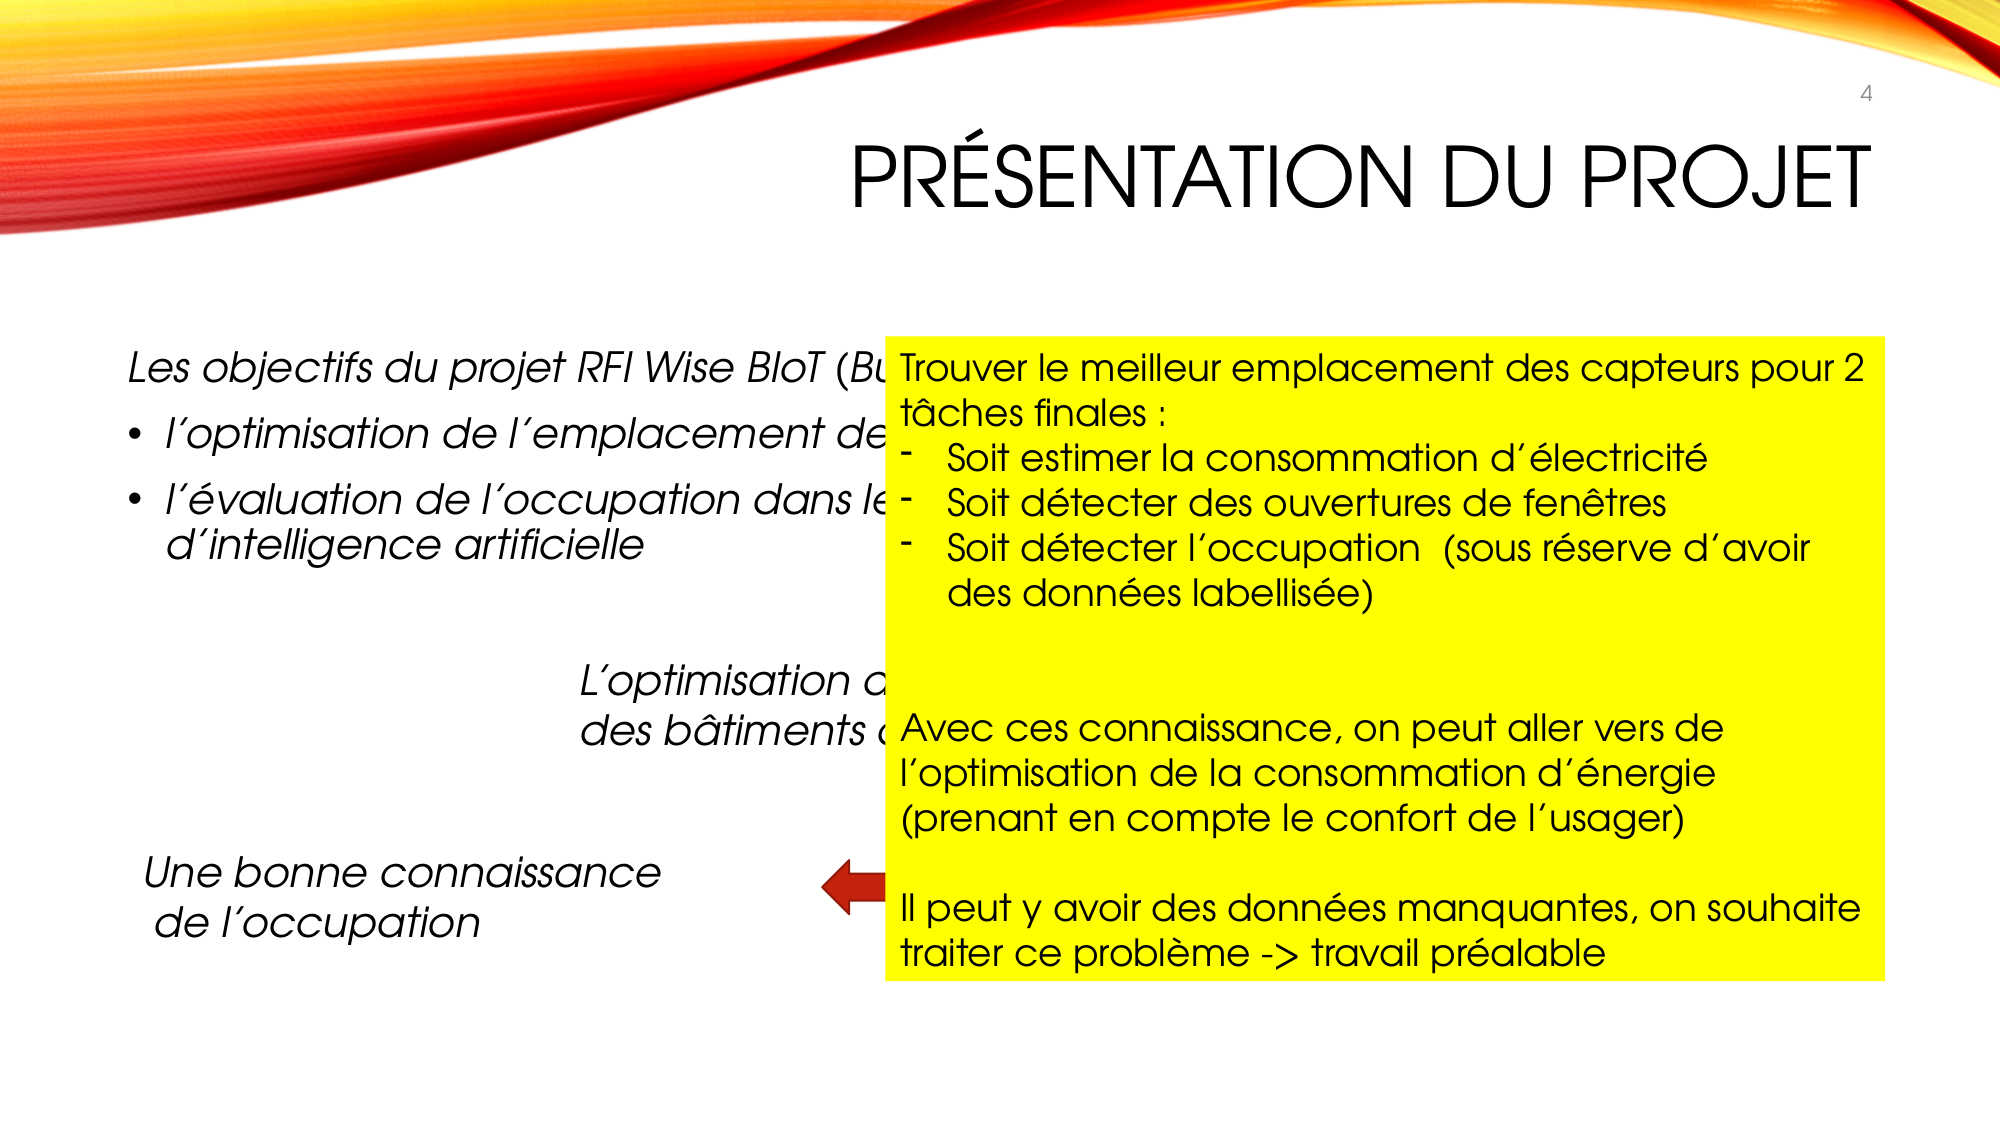

4
# Présentation du Projet
Trouver le meilleur emplacement des capteurs pour 2 tâches finales :
Soit estimer la consommation d’électricité
Soit détecter des ouvertures de fenêtres
Soit détecter l’occupation  (sous réserve d’avoir des données labellisée)

Avec ces connaissance, on peut aller vers de l’optimisation de la consommation d’énergie (prenant en compte le confort de l’usager)

Il peut y avoir des données manquantes, on souhaite traiter ce problème -> travail préalable
Les objectifs du projet RFI Wise BIoT (Building Internet of Things) porté par le LARIS
l’optimisation de l’emplacement des capteurs connectés
l’évaluation de l’occupation dans le bâtiment à travers des approches d’intelligence artificielle
L’optimisation de la consommation énergétique des bâtiments centrée sur l’usager
améliorer la gestion énergétique des bâtiments et éviter des consommations inutiles
Une bonne connaissance
 de l’occupation